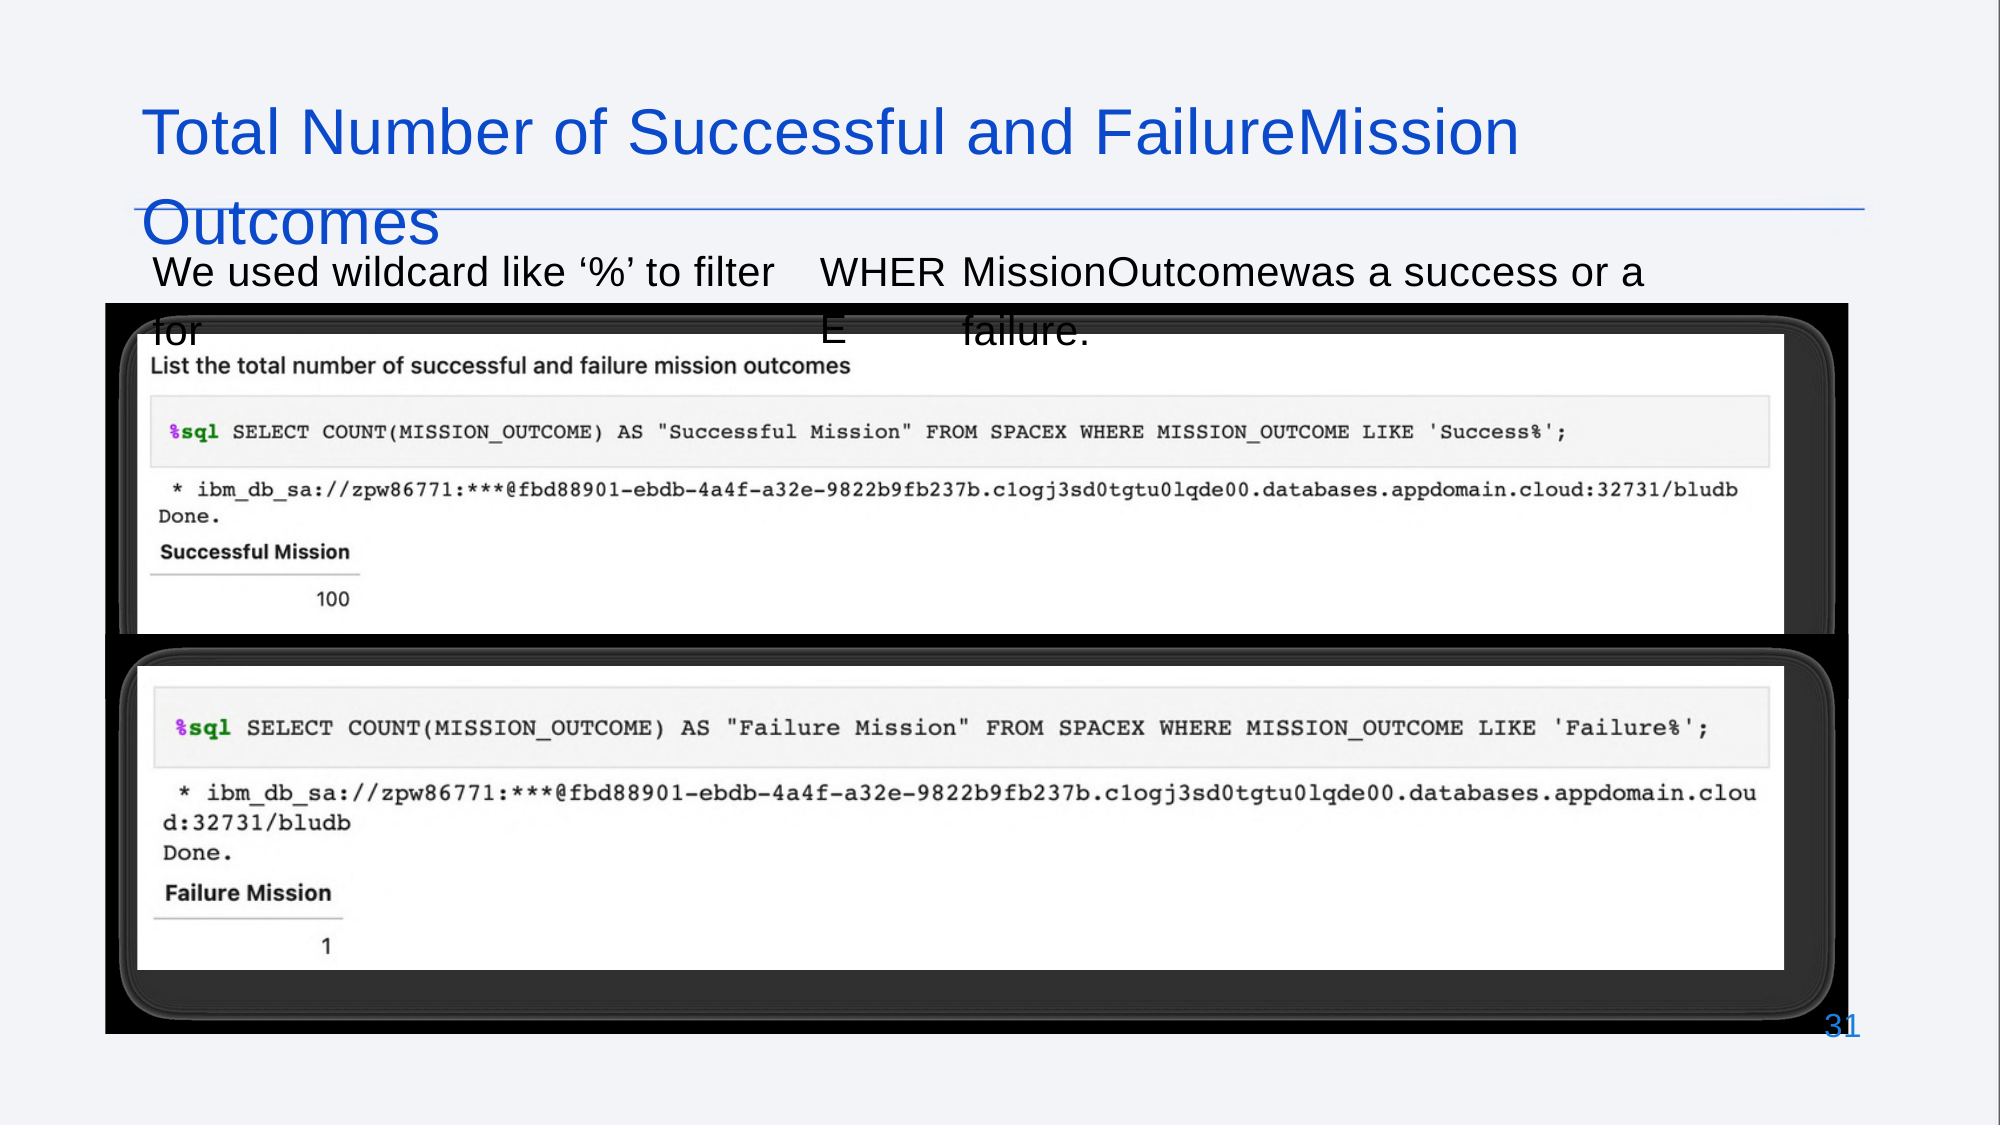

Total Number of Successful and FailureMission Outcomes
We used wildcard like ‘%’ to filter for
MissionOutcomewas a success or a failure.
WHERE

31